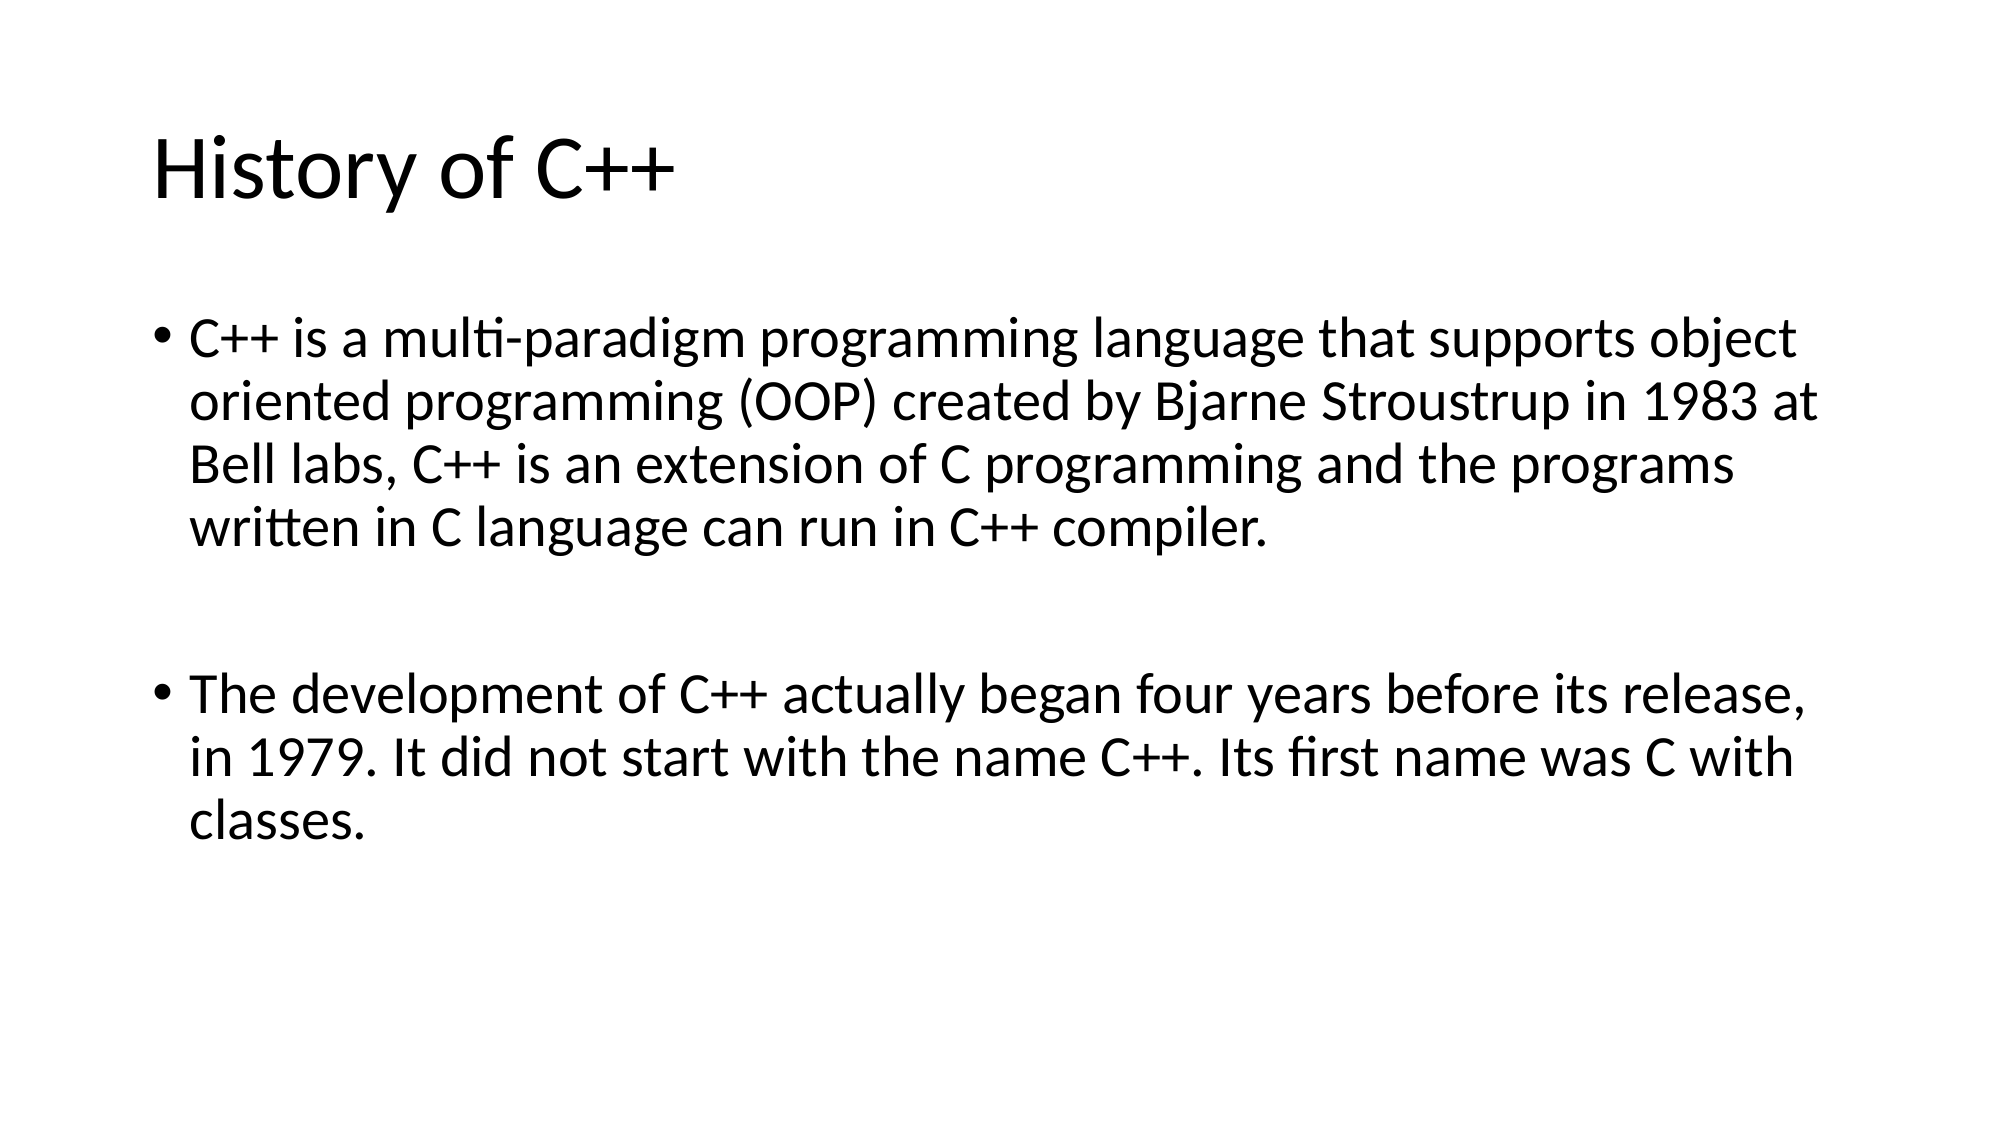

# History of C++
C++ is a multi-paradigm programming language that supports object oriented programming (OOP) created by Bjarne Stroustrup in 1983 at Bell labs, C++ is an extension of C programming and the programs written in C language can run in C++ compiler.

The development of C++ actually began four years before its release, in 1979. It did not start with the name C++. Its first name was C with classes.